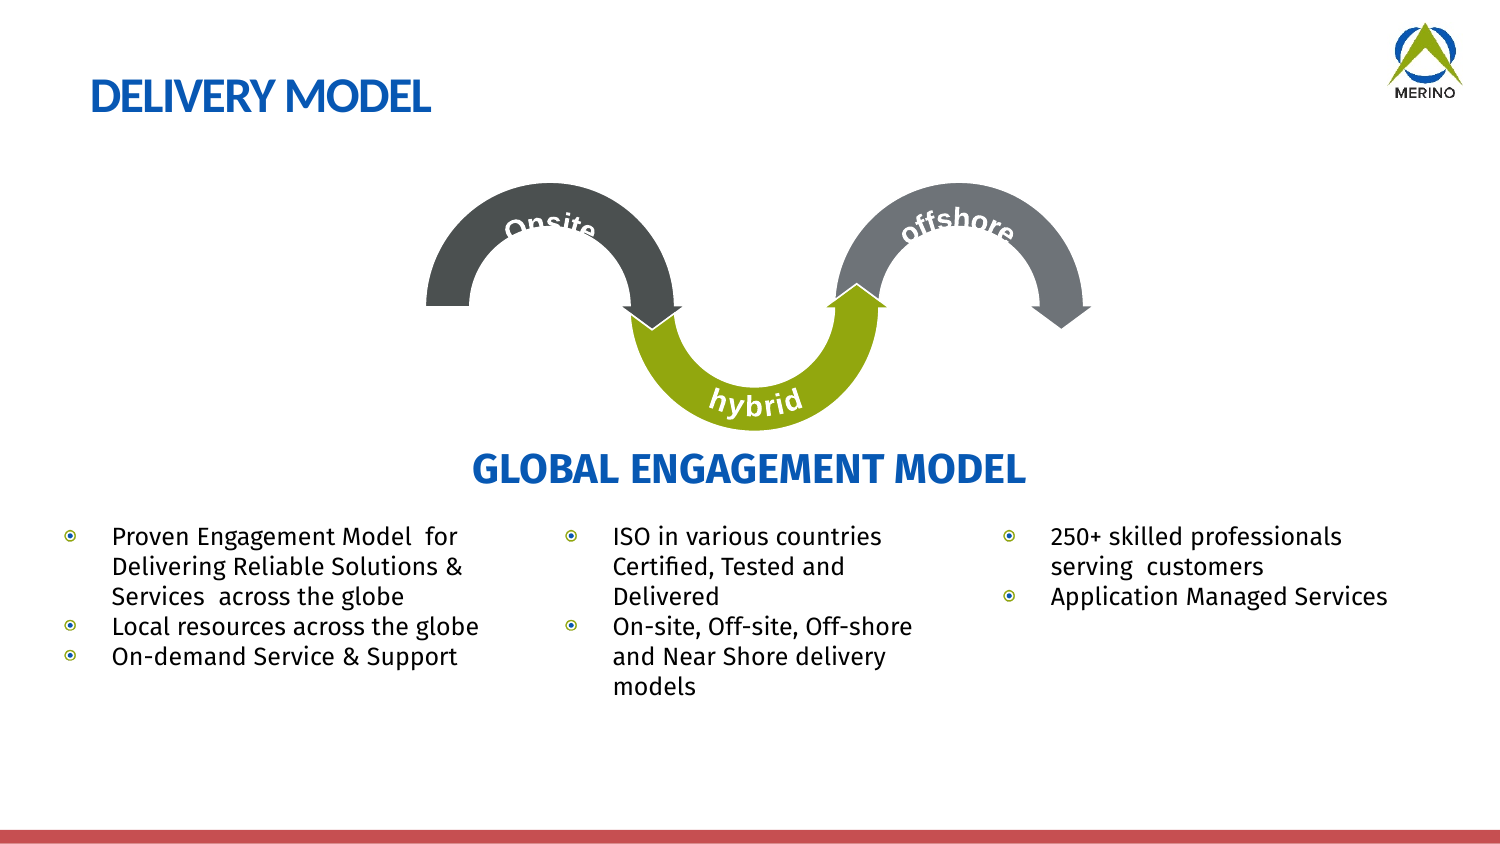

# DELIVERY MODEL

offshore
Onsite
hybrid

GLOBAL ENGAGEMENT MODEL
Proven Engagement Model  for  Delivering Reliable Solutions & Services  across the globe
Local resources across the globe
On-demand Service & Support
ISO in various countries Certified, Tested and Delivered
On-site, Off-site, Off-shore and Near Shore delivery models
250+ skilled professionals  serving  customers
Application Managed Services